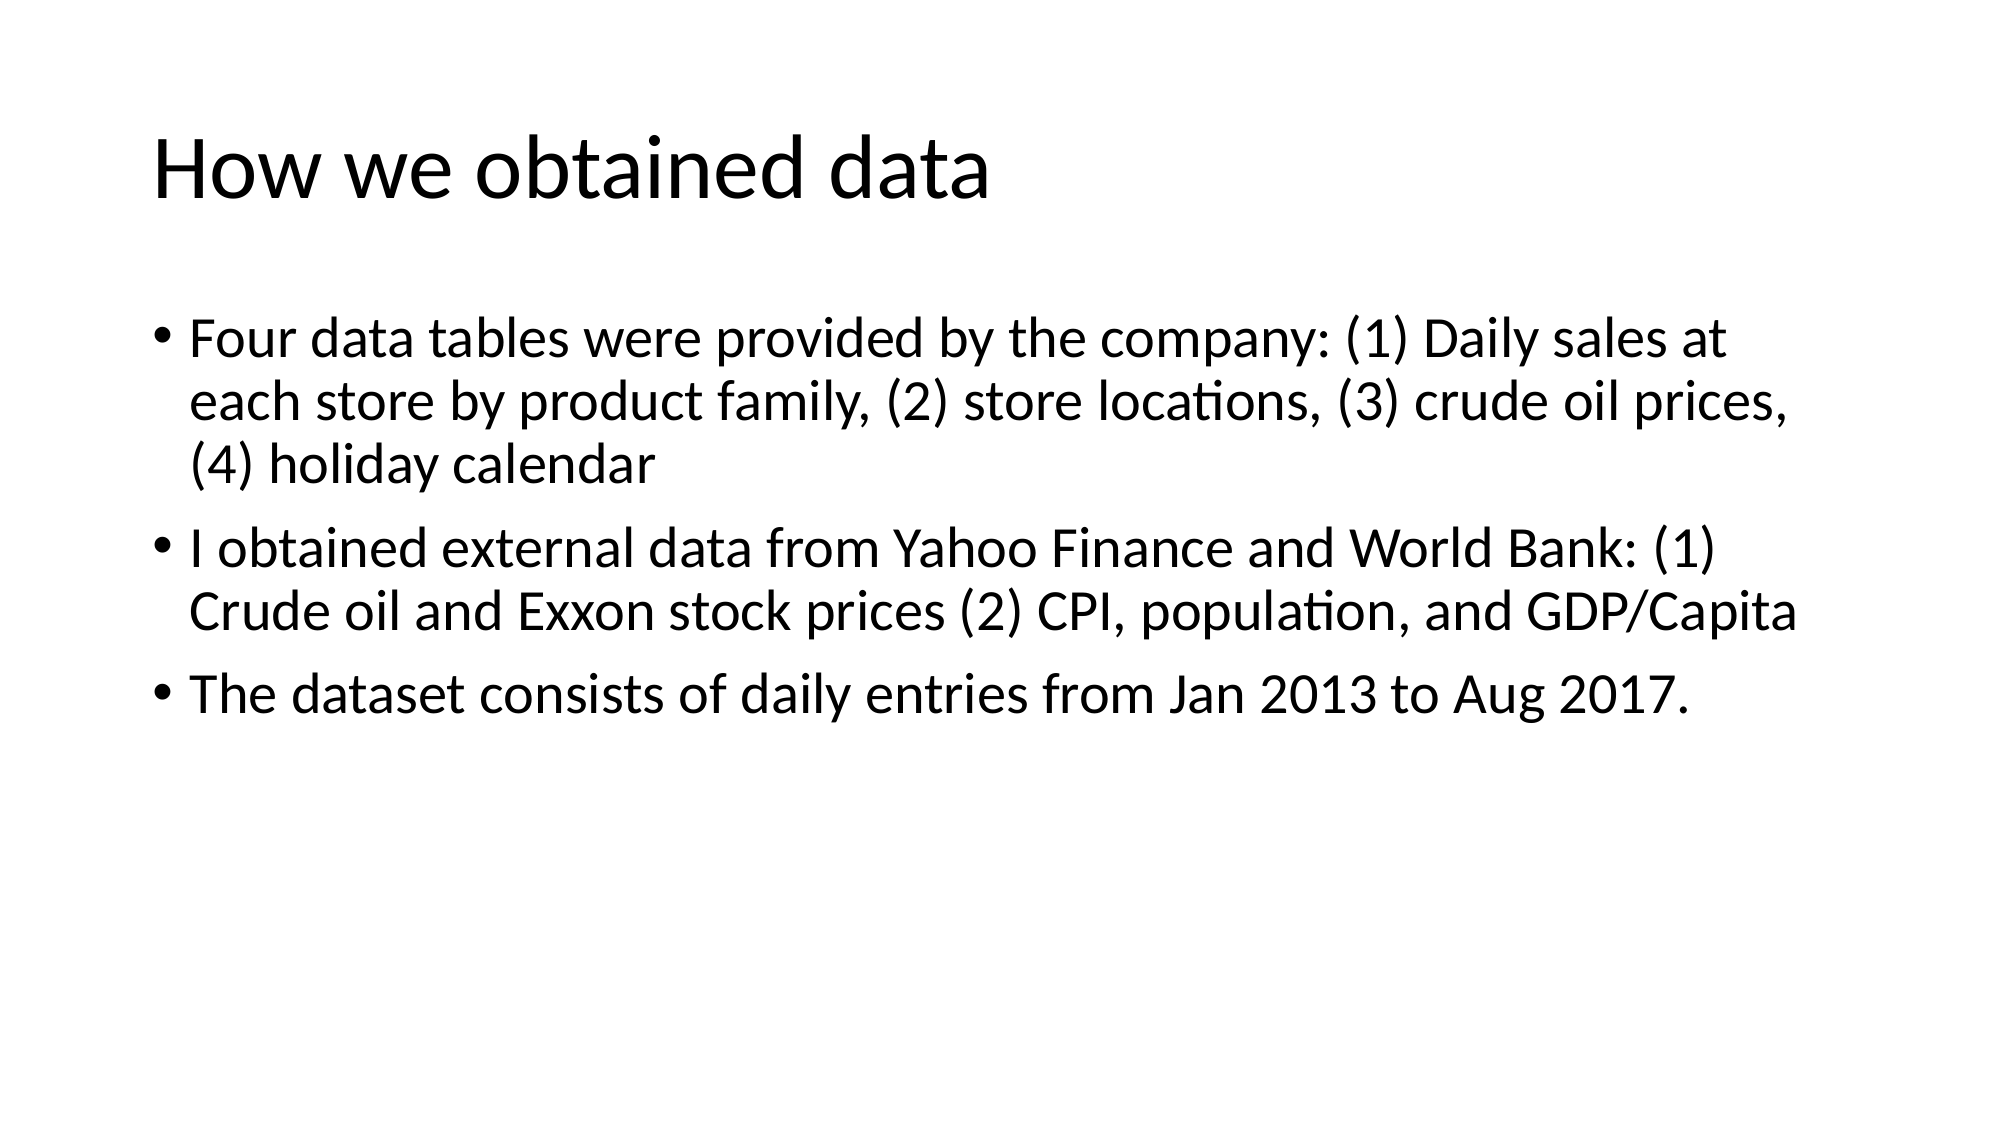

# How we obtained data
Four data tables were provided by the company: (1) Daily sales at each store by product family, (2) store locations, (3) crude oil prices, (4) holiday calendar
I obtained external data from Yahoo Finance and World Bank: (1) Crude oil and Exxon stock prices (2) CPI, population, and GDP/Capita
The dataset consists of daily entries from Jan 2013 to Aug 2017.